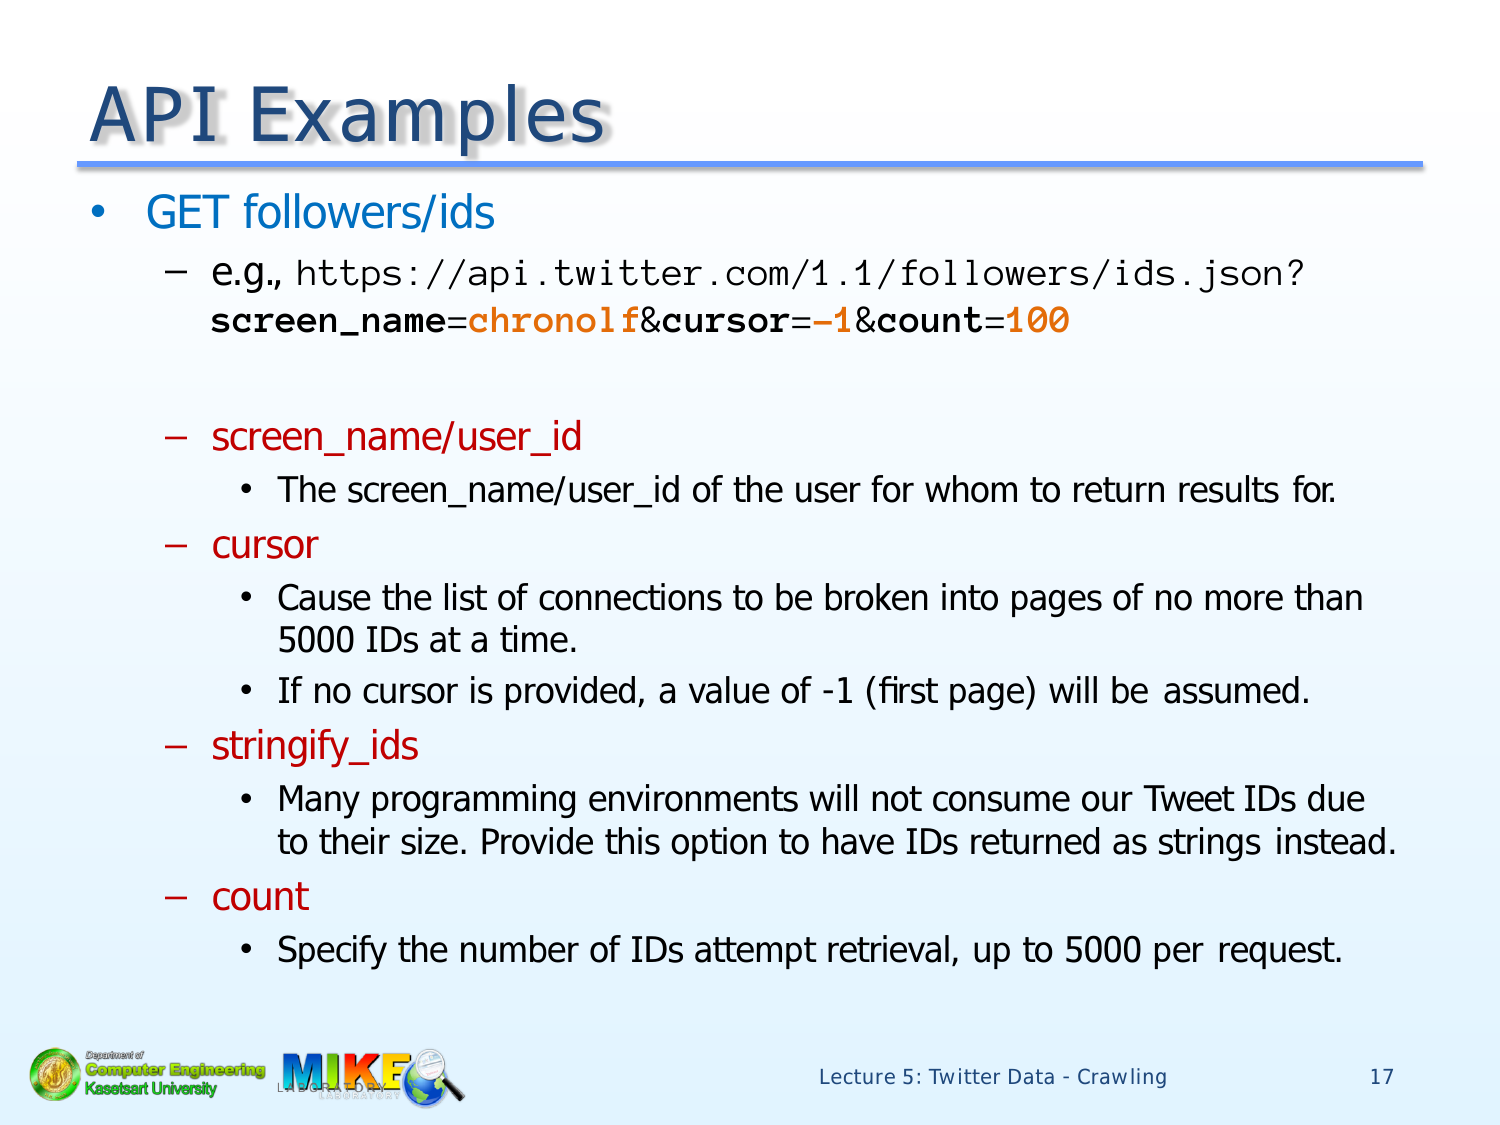

# API Examples
GET followers/ids
e.g., https://api.twitter.com/1.1/followers/ids.json?
screen_name=chronolf&cursor=-1&count=100

screen_name/user_id
The screen_name/user_id of the user for whom to return results for.
cursor
Cause the list of connections to be broken into pages of no more than  5000 IDs at a time.
If no cursor is provided, a value of -1 (first page) will be assumed.
stringify_ids
Many programming environments will not consume our Tweet IDs due  to their size. Provide this option to have IDs returned as strings instead.
count
Specify the number of IDs attempt retrieval, up to 5000 per request.
Lecture 5: Twitter Data - Crawling
17